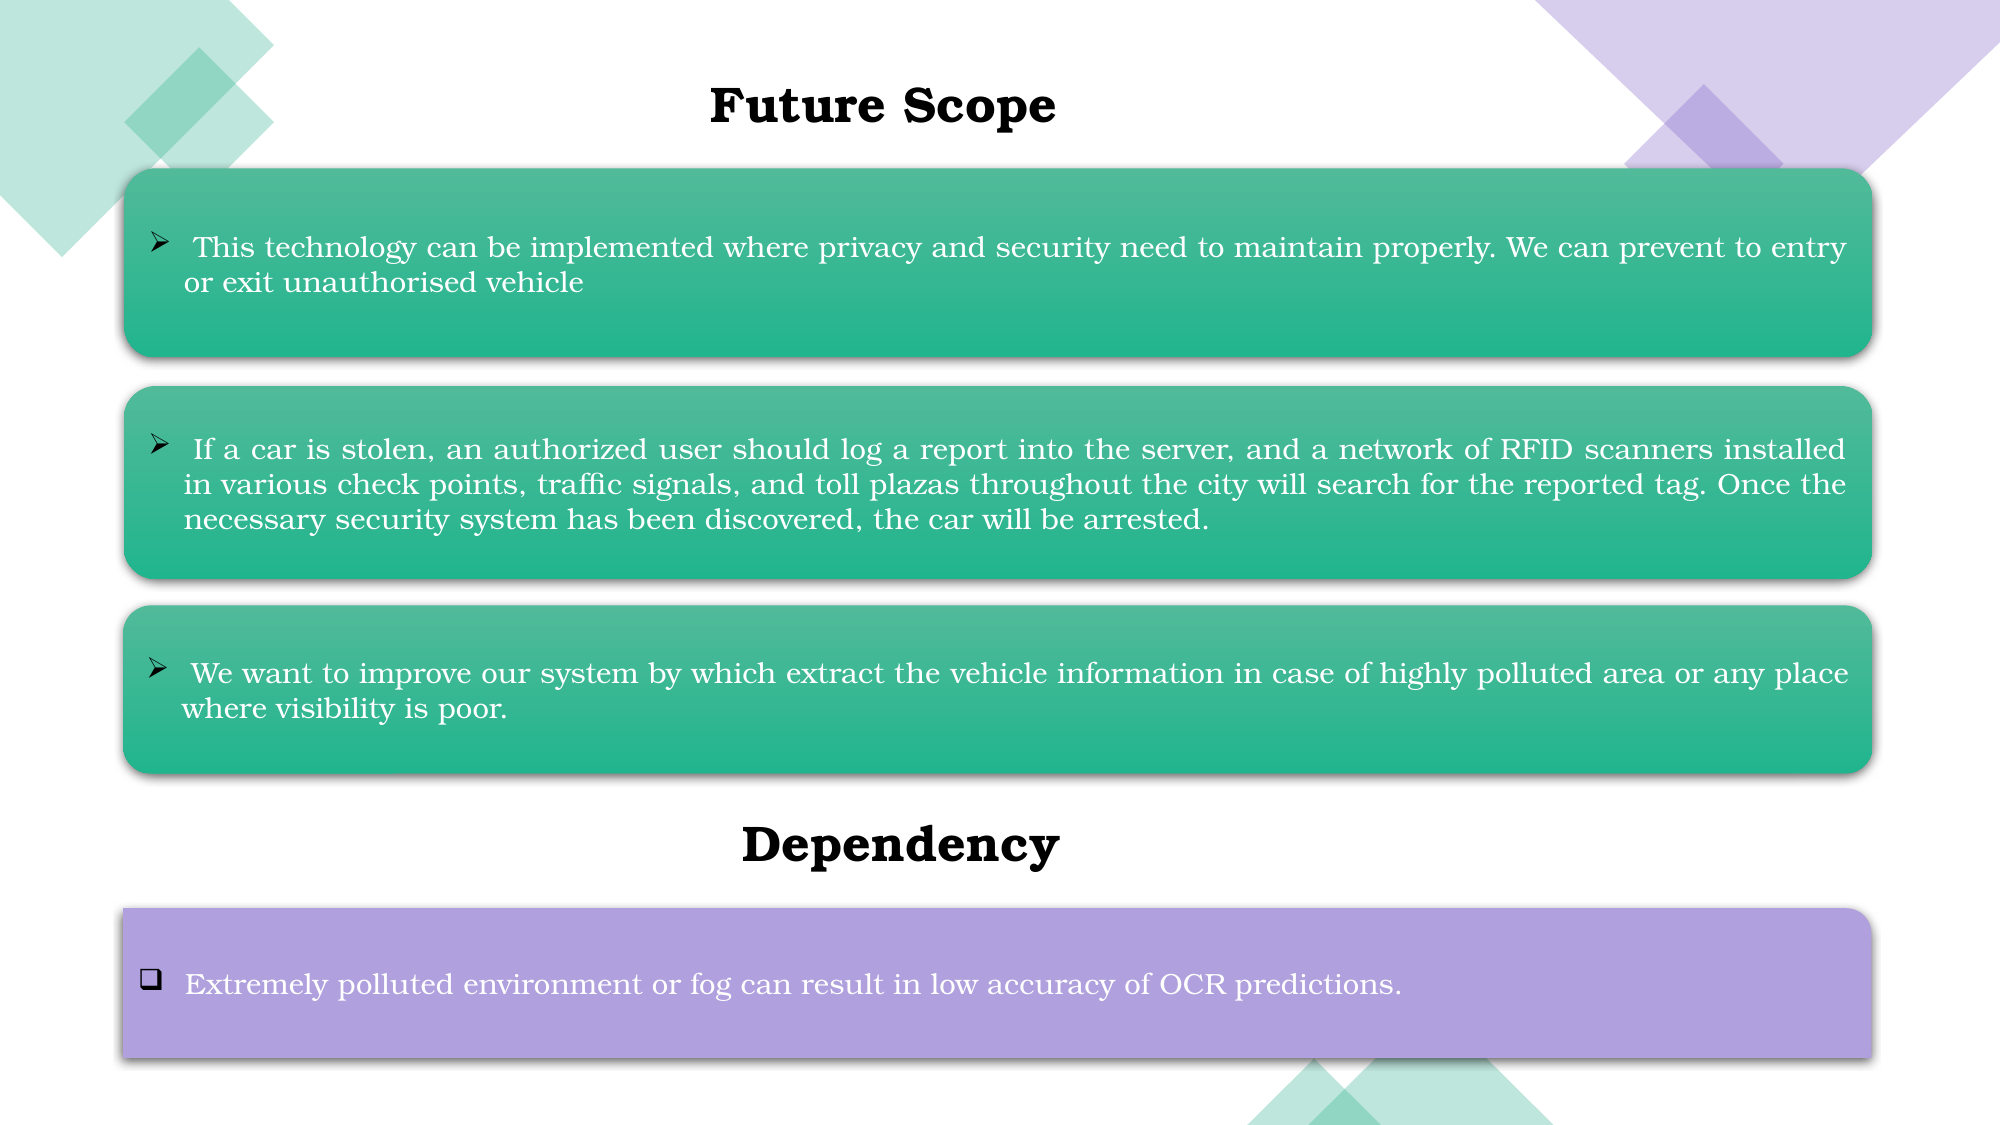

Future Scope

 This technology can be implemented where privacy and security need to maintain properly. We can prevent to entry or exit unauthorised vehicle
 If a car is stolen, an authorized user should log a report into the server, and a network of RFID scanners installed in various check points, traffic signals, and toll plazas throughout the city will search for the reported tag. Once the necessary security system has been discovered, the car will be arrested.
 We want to improve our system by which extract the vehicle information in case of highly polluted area or any place where visibility is poor.
Dependency
Extremely polluted environment or fog can result in low accuracy of OCR predictions.